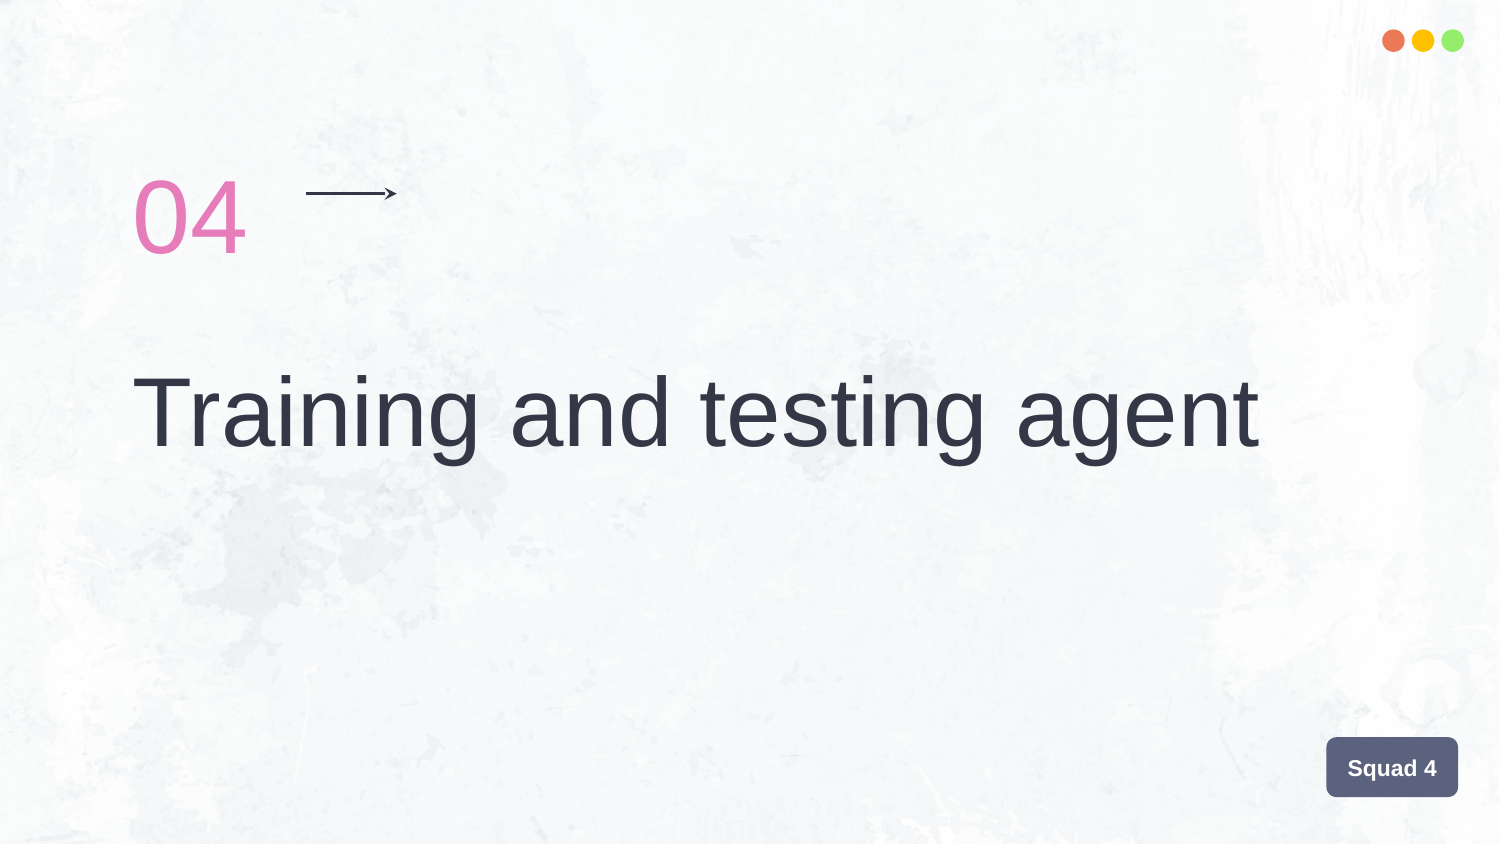

04
# Training and testing agent
Squad 4